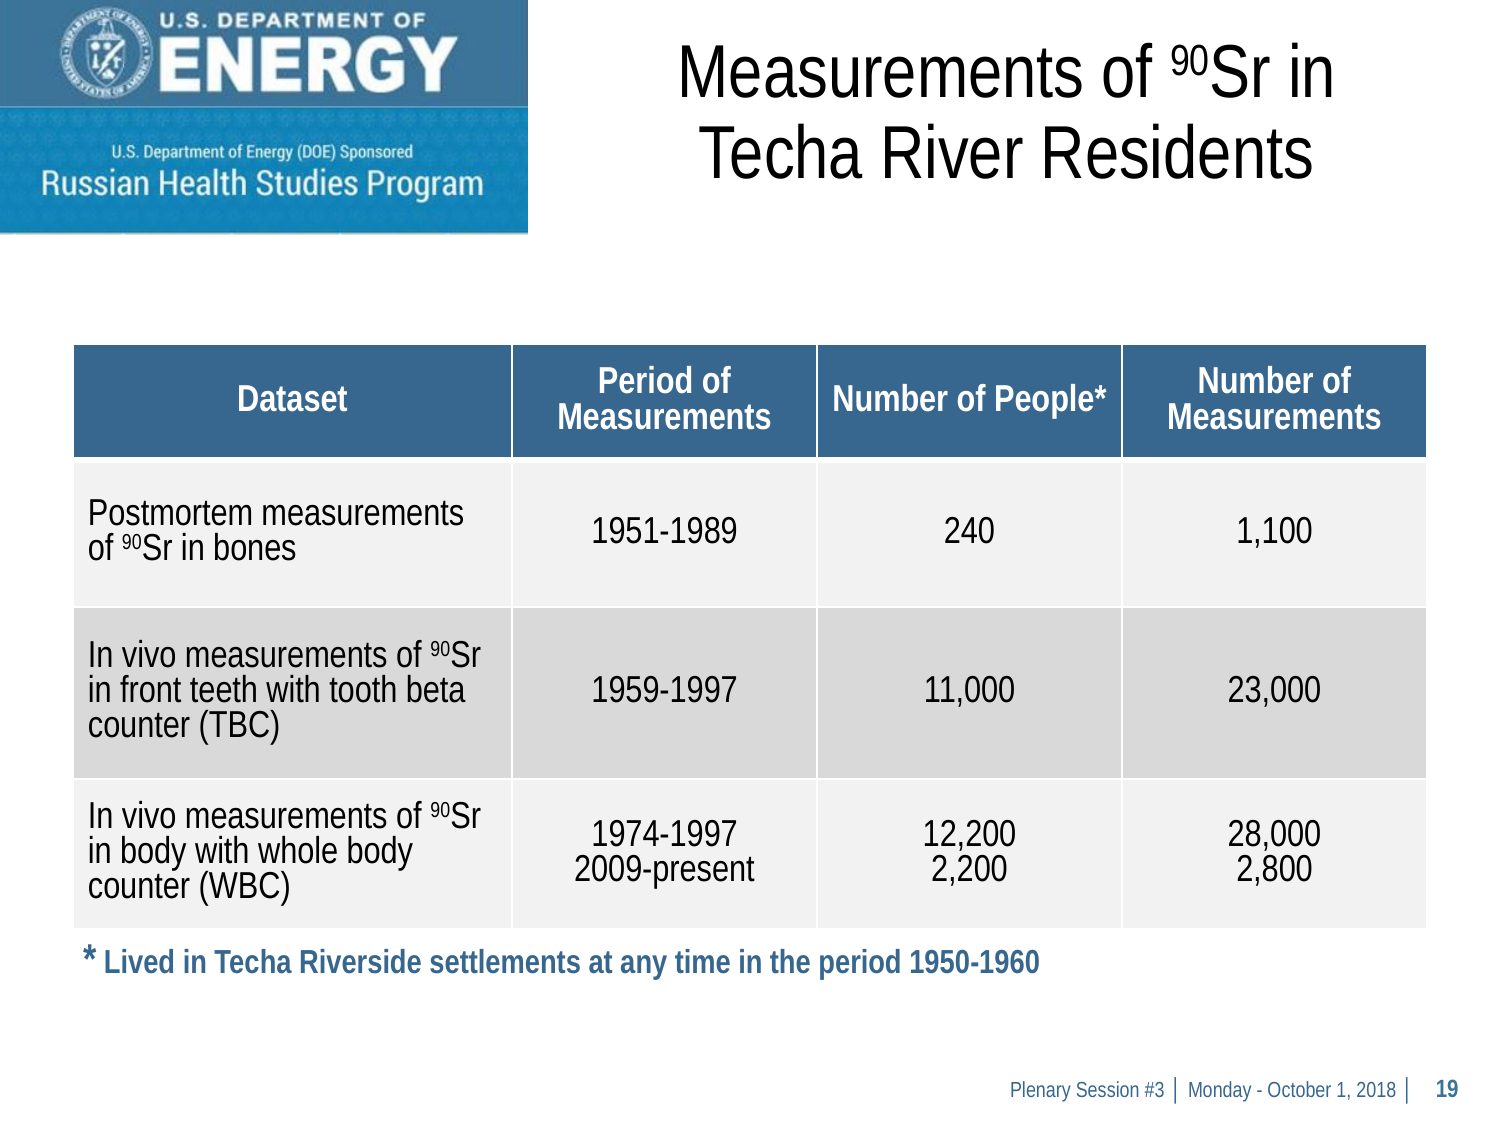

# Measurements of 90Sr in Techa River Residents
| Dataset | Period of Measurements | Number of People\* | Number of Measurements |
| --- | --- | --- | --- |
| Postmortem measurements of 90Sr in bones | 1951-1989 | 240 | 1,100 |
| In vivo measurements of 90Sr in front teeth with tooth beta counter (TBC) | 1959-1997 | 11,000 | 23,000 |
| In vivo measurements of 90Sr in body with whole body counter (WBC) | 1974-1997 2009-present | 12,200 2,200 | 28,000 2,800 |
* Lived in Techa Riverside settlements at any time in the period 1950-1960
19